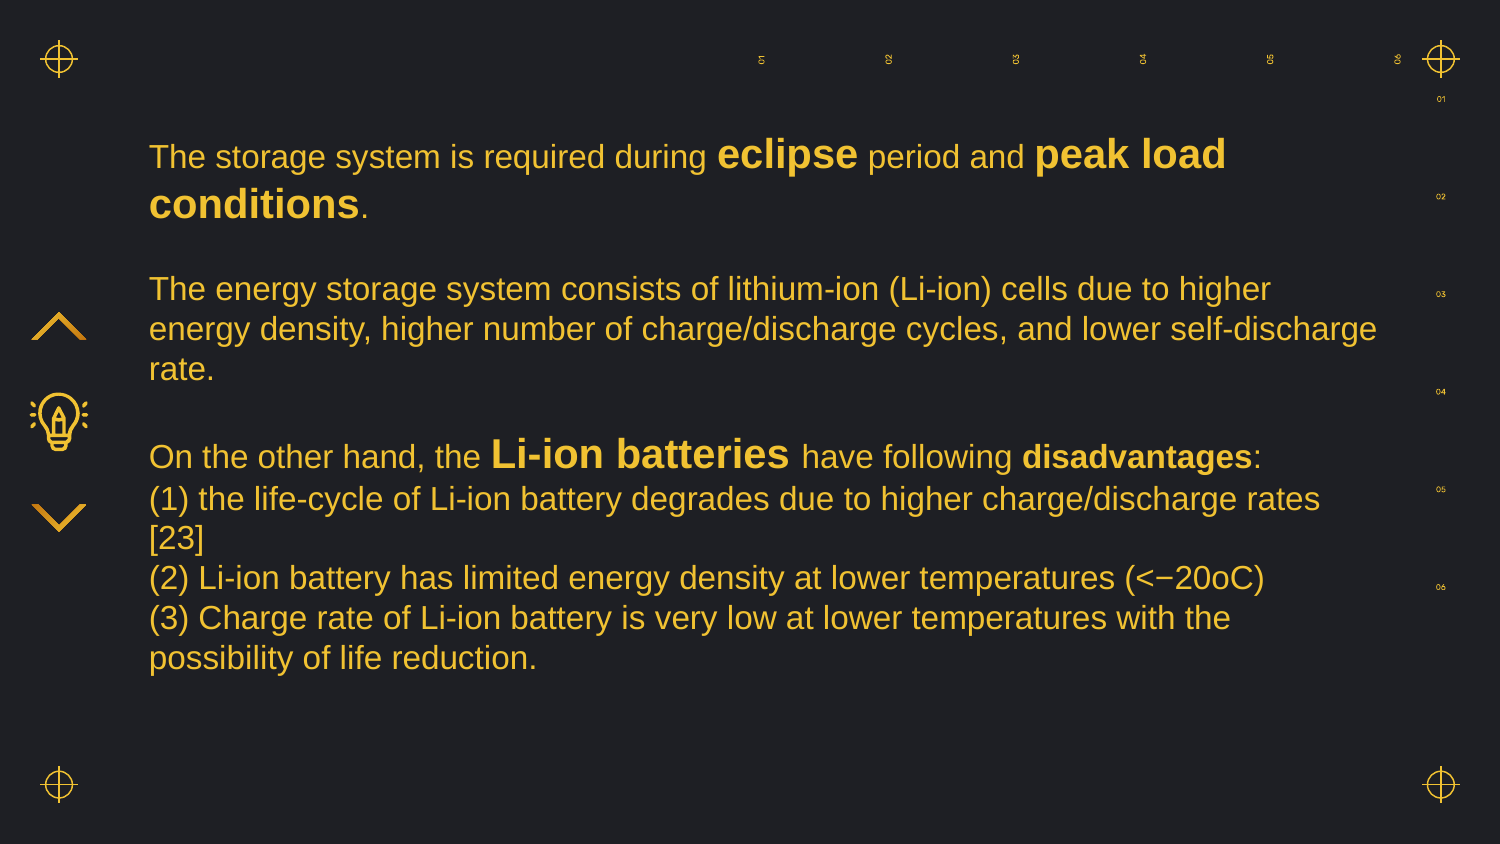

The storage system is required during eclipse period and peak load conditions.

The energy storage system consists of lithium-ion (Li-ion) cells due to higher energy density, higher number of charge/discharge cycles, and lower self-discharge rate.

On the other hand, the Li-ion batteries have following disadvantages:
(1) the life-cycle of Li-ion battery degrades due to higher charge/discharge rates [23]
(2) Li-ion battery has limited energy density at lower temperatures (<−20oC)
(3) Charge rate of Li-ion battery is very low at lower temperatures with the possibility of life reduction.